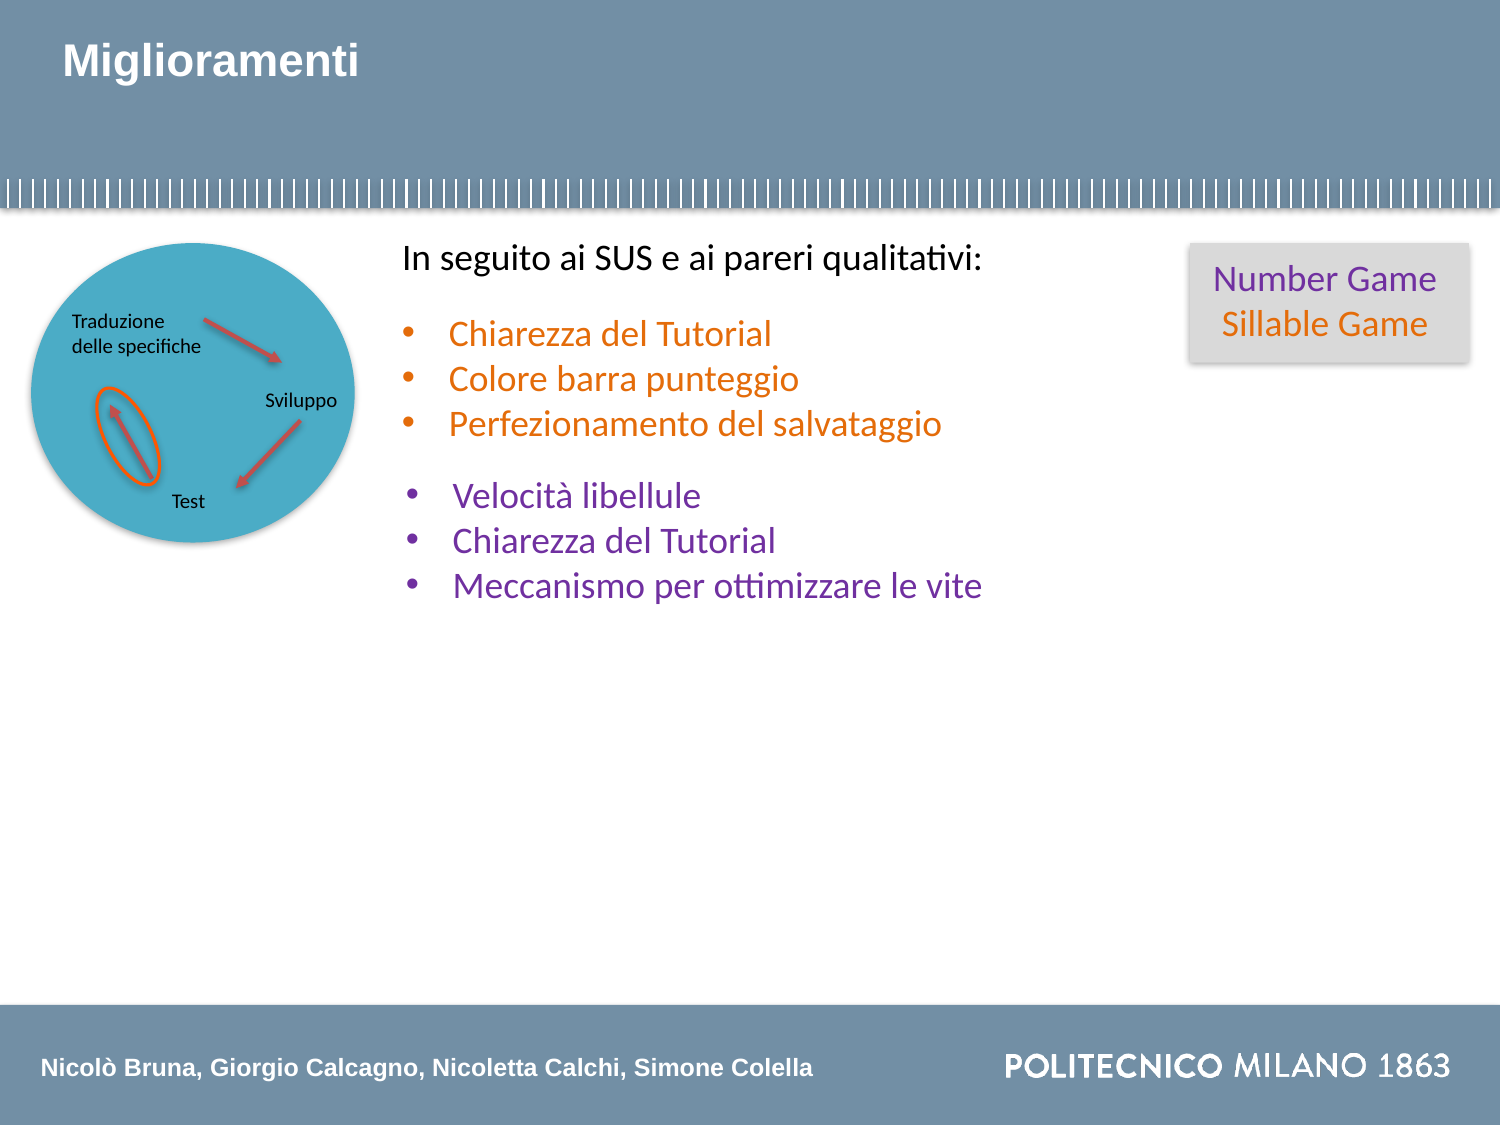

# Miglioramenti
In seguito ai SUS e ai pareri qualitativi:

Traduzione delle specifiche
Sviluppo
Test

Number Game
Sillable Game
Chiarezza del Tutorial
Colore barra punteggio
Perfezionamento del salvataggio

Velocità libellule
Chiarezza del Tutorial
Meccanismo per ottimizzare le vite